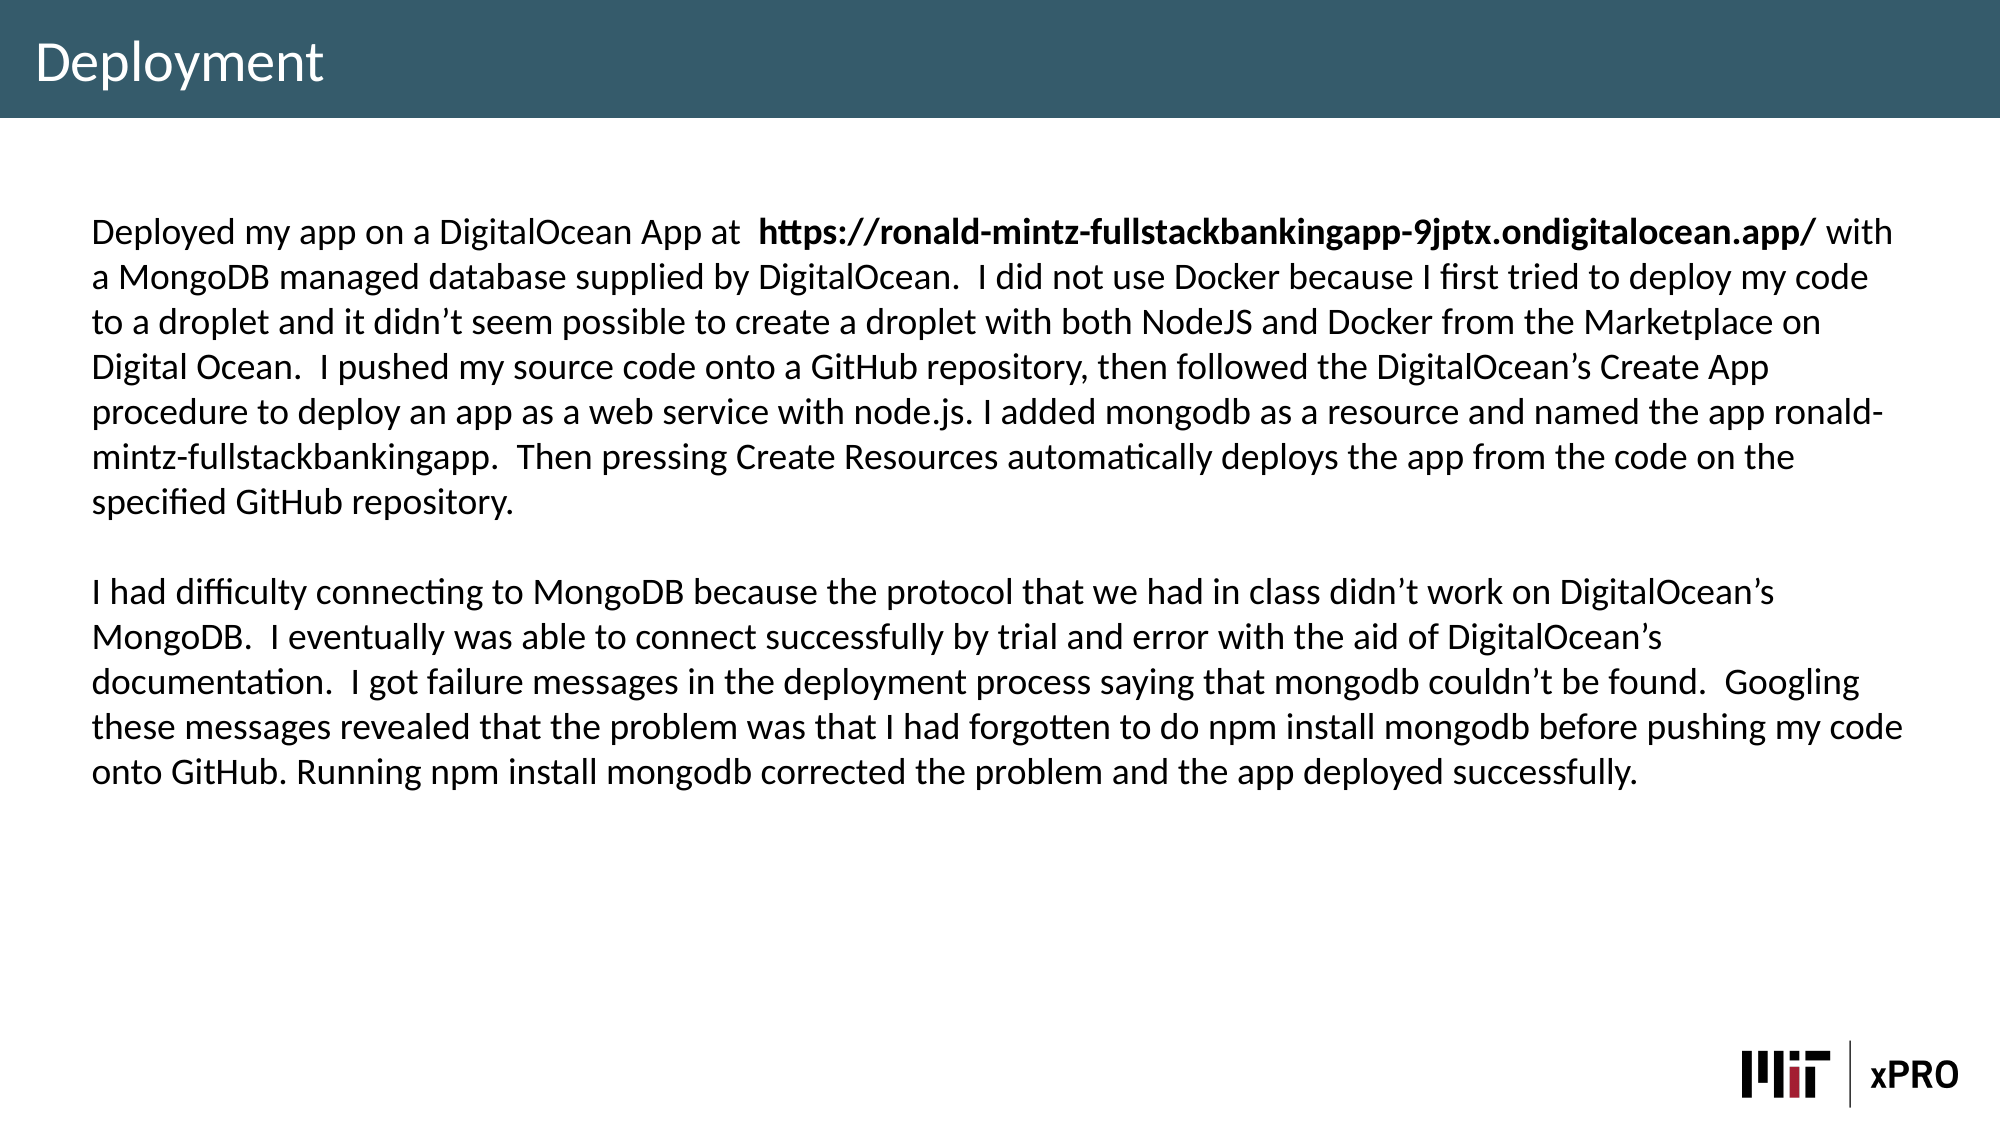

Deployment
Deployed my app on a DigitalOcean App at  https://ronald-mintz-fullstackbankingapp-9jptx.ondigitalocean.app/ with a MongoDB managed database supplied by DigitalOcean.  I did not use Docker because I first tried to deploy my code to a droplet and it didn’t seem possible to create a droplet with both NodeJS and Docker from the Marketplace on Digital Ocean.  I pushed my source code onto a GitHub repository, then followed the DigitalOcean’s Create App procedure to deploy an app as a web service with node.js. I added mongodb as a resource and named the app ronald-mintz-fullstackbankingapp.  Then pressing Create Resources automatically deploys the app from the code on the specified GitHub repository.

I had difficulty connecting to MongoDB because the protocol that we had in class didn’t work on DigitalOcean’s MongoDB.  I eventually was able to connect successfully by trial and error with the aid of DigitalOcean’s documentation.  I got failure messages in the deployment process saying that mongodb couldn’t be found.  Googling these messages revealed that the problem was that I had forgotten to do npm install mongodb before pushing my code onto GitHub. Running npm install mongodb corrected the problem and the app deployed successfully.